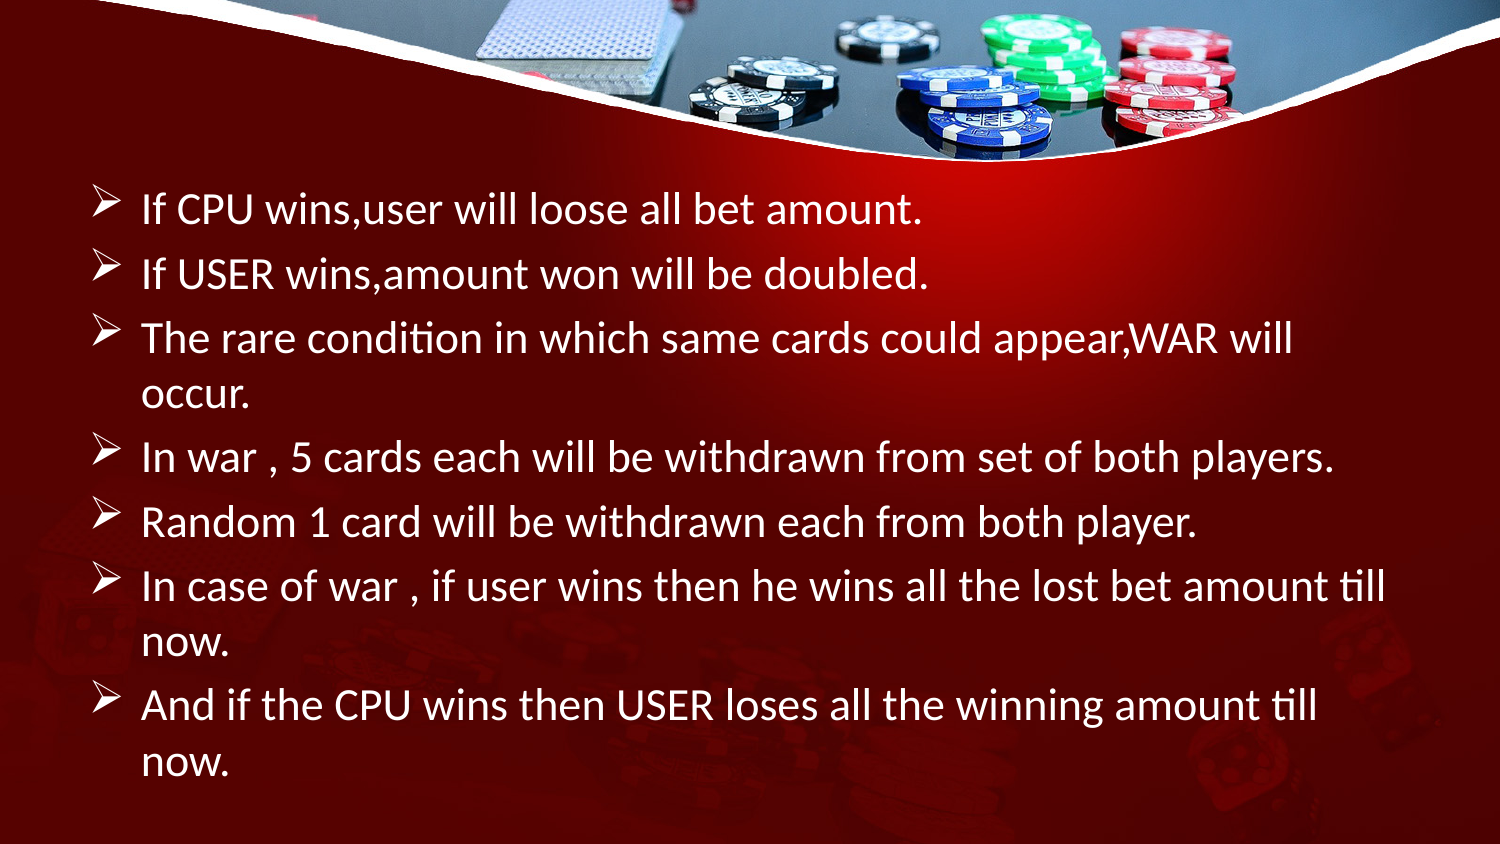

If CPU wins,user will loose all bet amount.
If USER wins,amount won will be doubled.
The rare condition in which same cards could appear,WAR will occur.
In war , 5 cards each will be withdrawn from set of both players.
Random 1 card will be withdrawn each from both player.
In case of war , if user wins then he wins all the lost bet amount till now.
And if the CPU wins then USER loses all the winning amount till now.